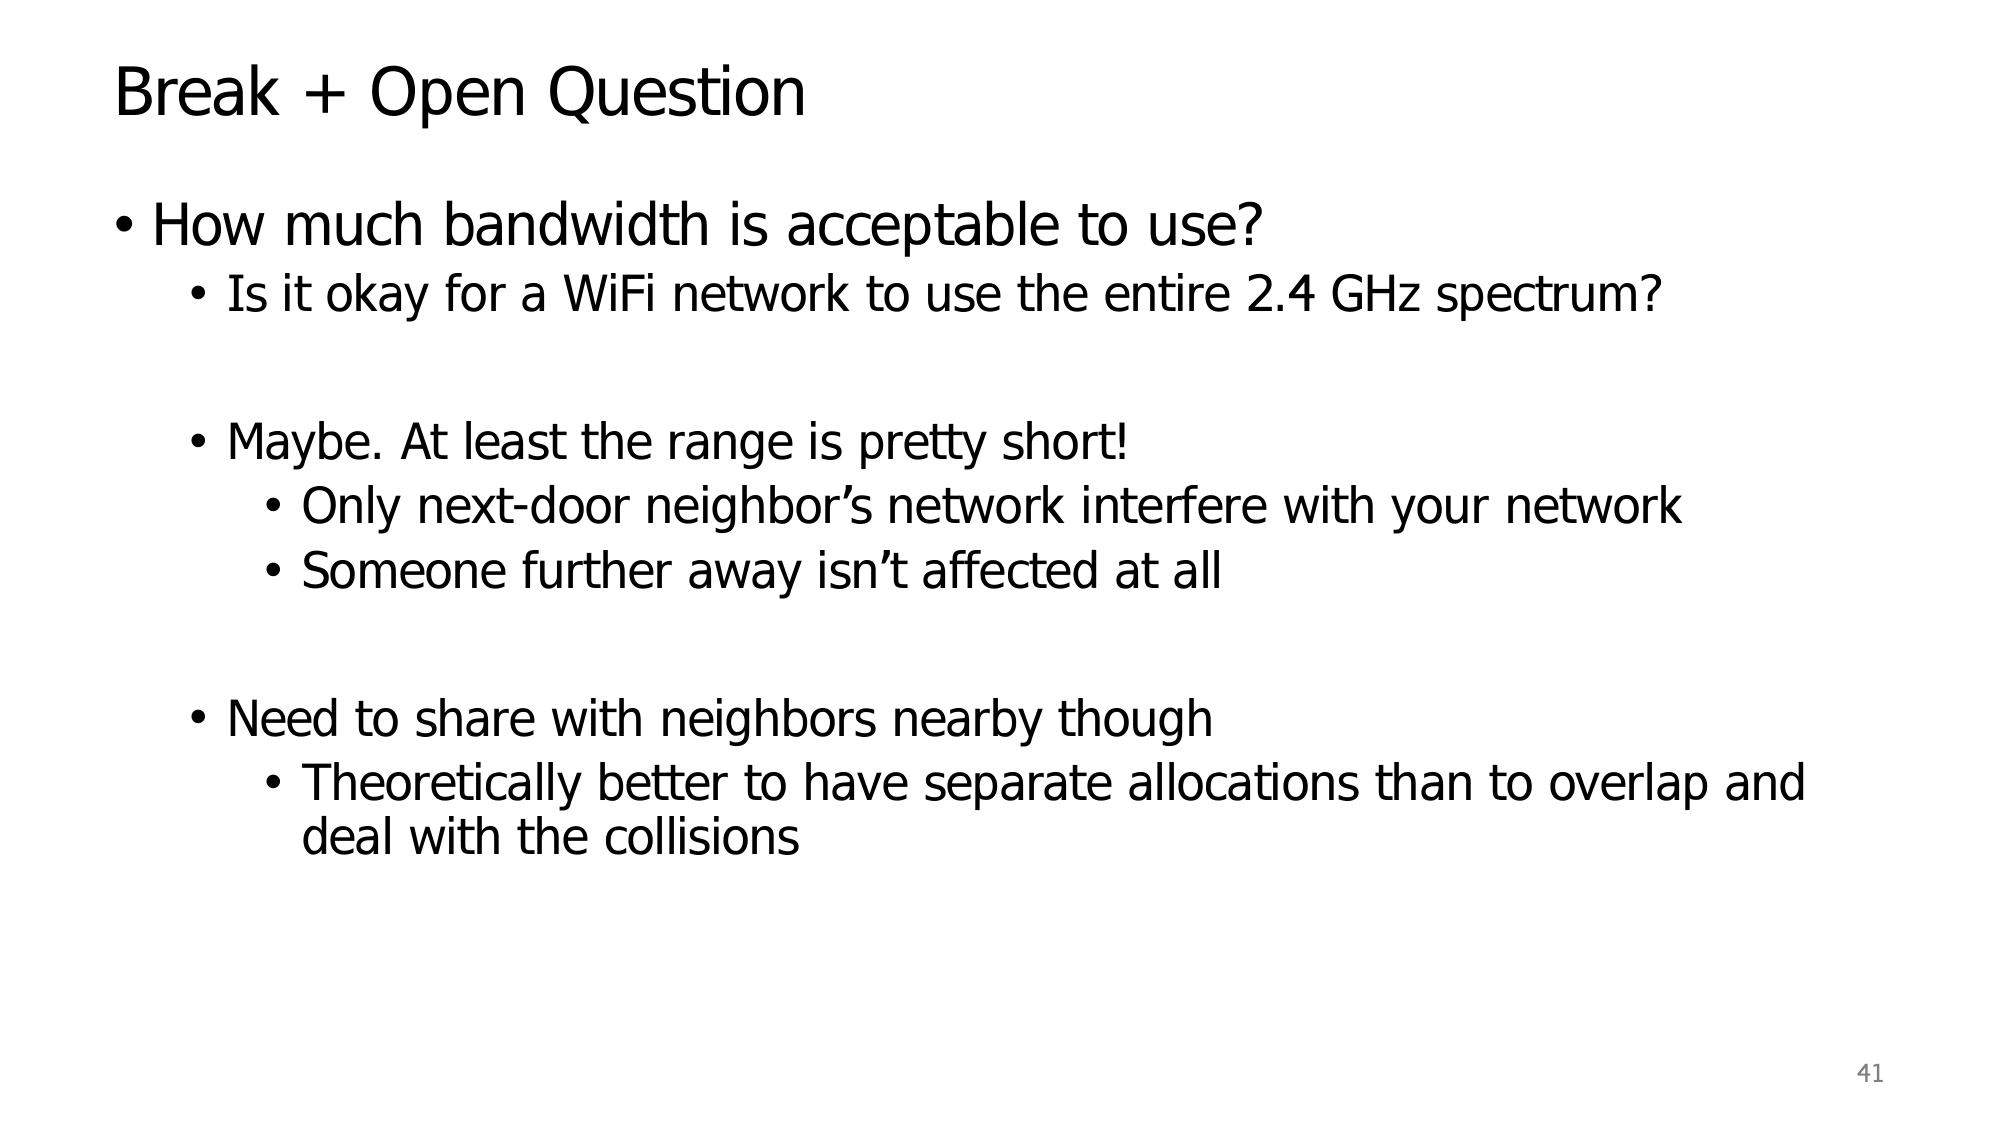

# Break + Open Question
How much bandwidth is acceptable to use?
Is it okay for a WiFi network to use the entire 2.4 GHz spectrum?

Maybe. At least the range is pretty short!
Only next-door neighbor’s network interfere with your network
Someone further away isn’t affected at all

Need to share with neighbors nearby though
Theoretically better to have separate allocations than to overlap and deal with the collisions
41